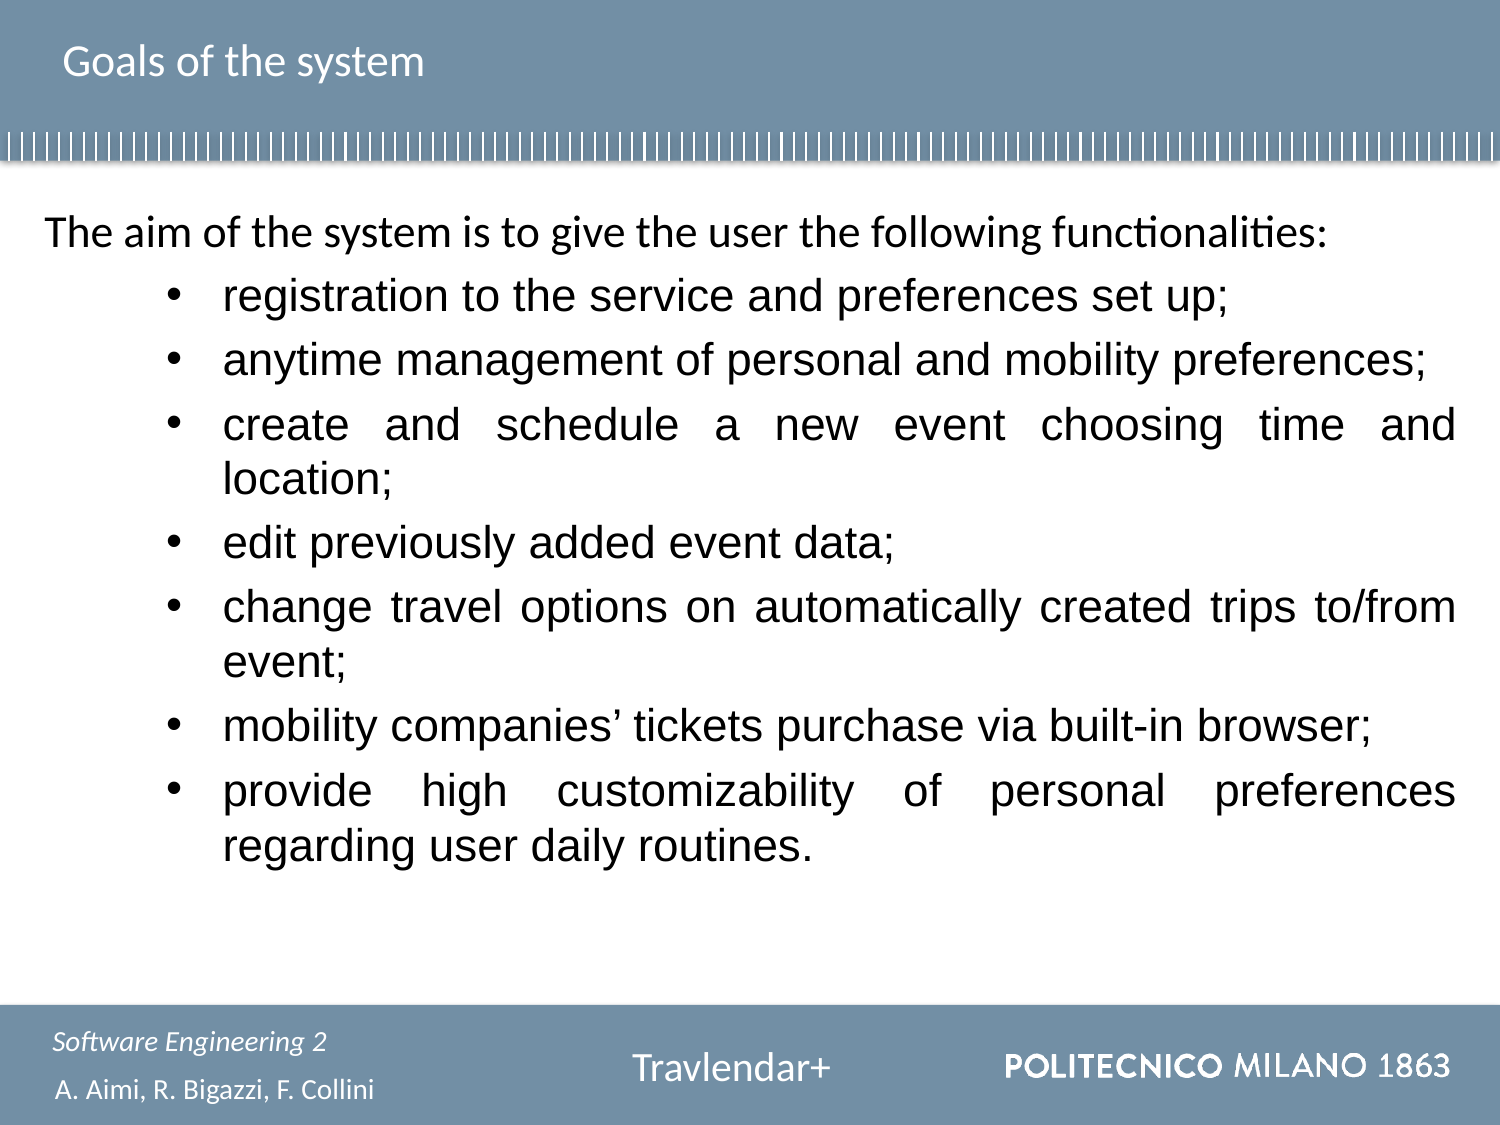

# Goals of the system
The aim of the system is to give the user the following functionalities:
registration to the service and preferences set up;
anytime management of personal and mobility preferences;
create and schedule a new event choosing time and location;
edit previously added event data;
change travel options on automatically created trips to/from event;
mobility companies’ tickets purchase via built-in browser;
provide high customizability of personal preferences regarding user daily routines.